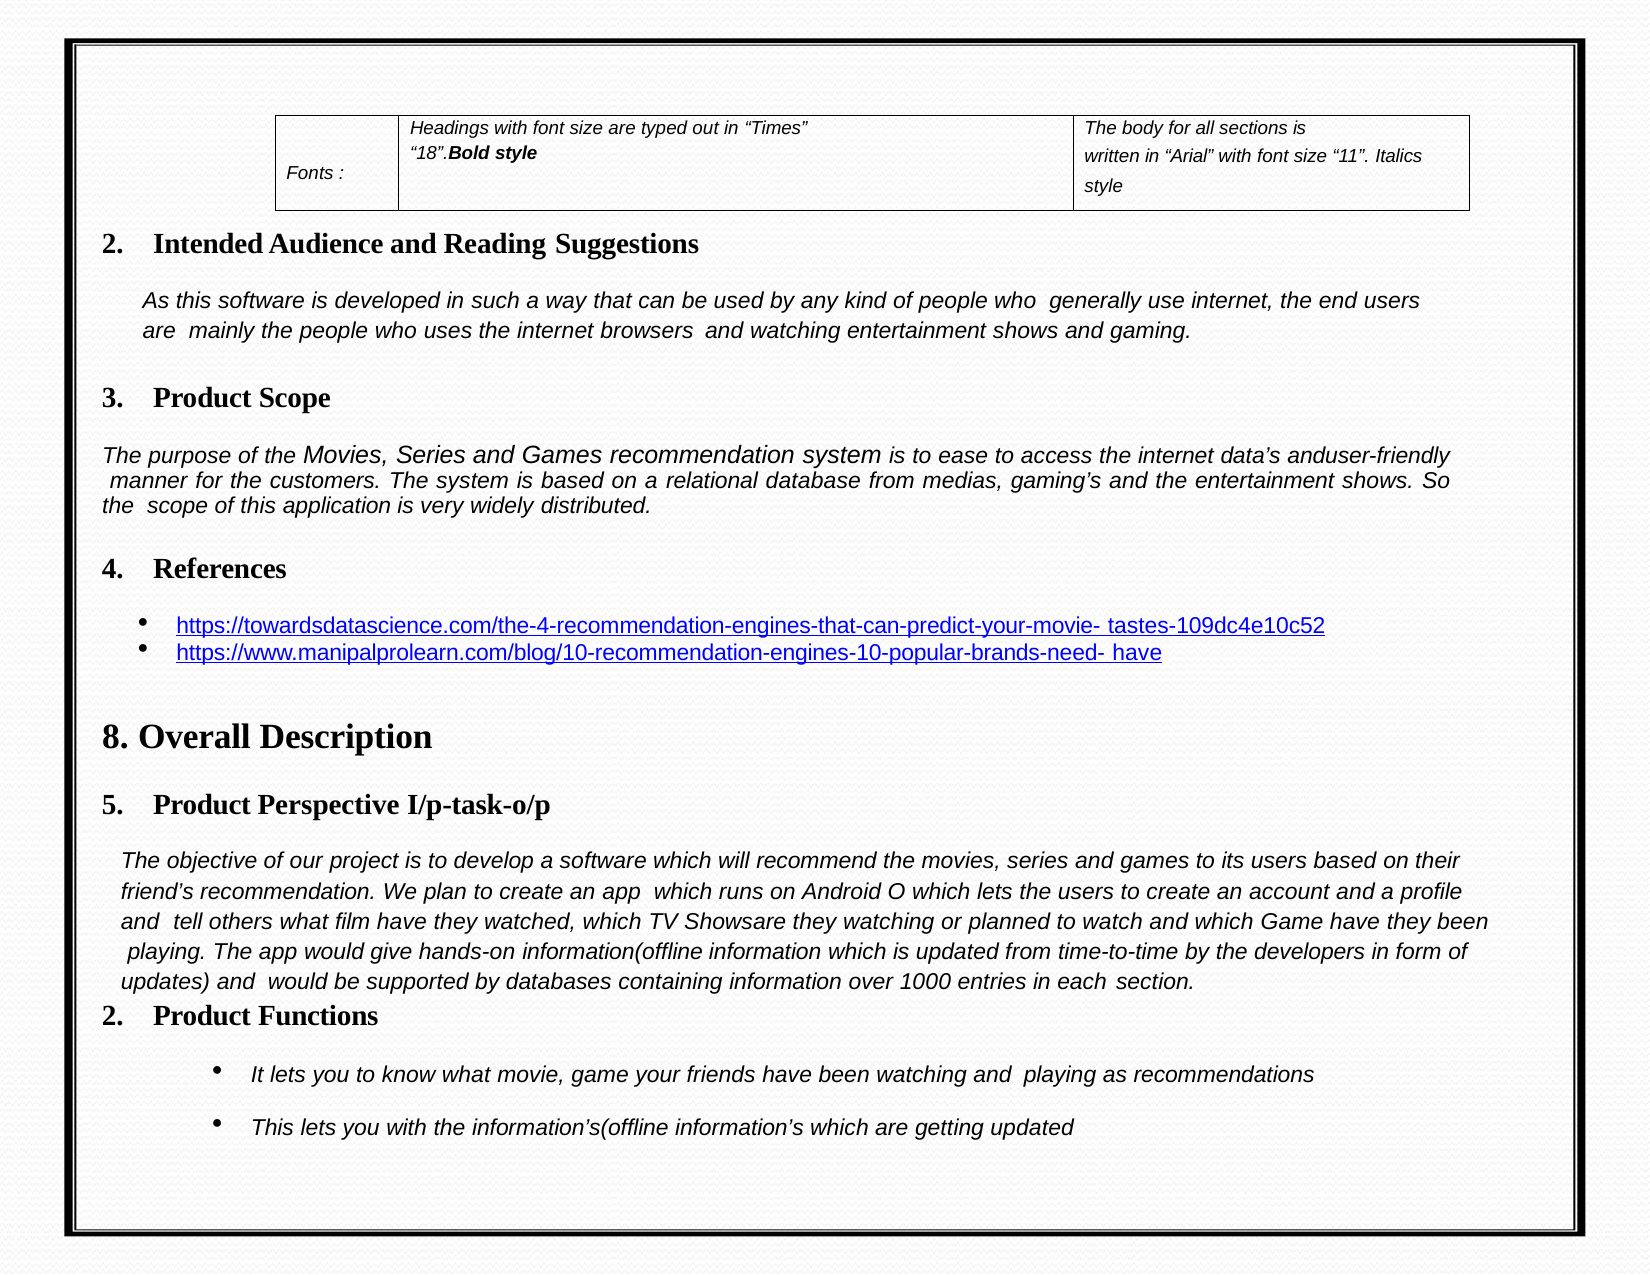

| Fonts : | Headings with font size are typed out in “Times” “18”.Bold style | The body for all sections is written in “Arial” with font size “11”. Italics style |
| --- | --- | --- |
Intended Audience and Reading Suggestions
As this software is developed in such a way that can be used by any kind of people who generally use internet, the end users are  mainly the people who uses the internet browsers and watching entertainment shows and gaming.

Product Scope

The purpose of the Movies, Series and Games recommendation system is to ease to access the internet data’s anduser-friendly  manner for the customers. The system is based on a relational database from medias, gaming’s and the entertainment shows. So the  scope of this application is very widely distributed.

References
https://towardsdatascience.com/the-4-recommendation-engines-that-can-predict-your-movie- tastes-109dc4e10c52
https://www.manipalprolearn.com/blog/10-recommendation-engines-10-popular-brands-need- have

8. Overall Description
Product Perspective I/p-task-o/p
The objective of our project is to develop a software which will recommend the movies, series and games to its users based on their  friend’s recommendation. We plan to create an app which runs on Android O which lets the users to create an account and a profile and  tell others what film have they watched, which TV Showsare they watching or planned to watch and which Game have they been  playing. The app would give hands-on information(offline information which is updated from time-to-time by the developers in form of  updates) and would be supported by databases containing information over 1000 entries in each section.
Product Functions
It lets you to know what movie, game your friends have been watching and playing as recommendations

This lets you with the information’s(offline information’s which are getting updated